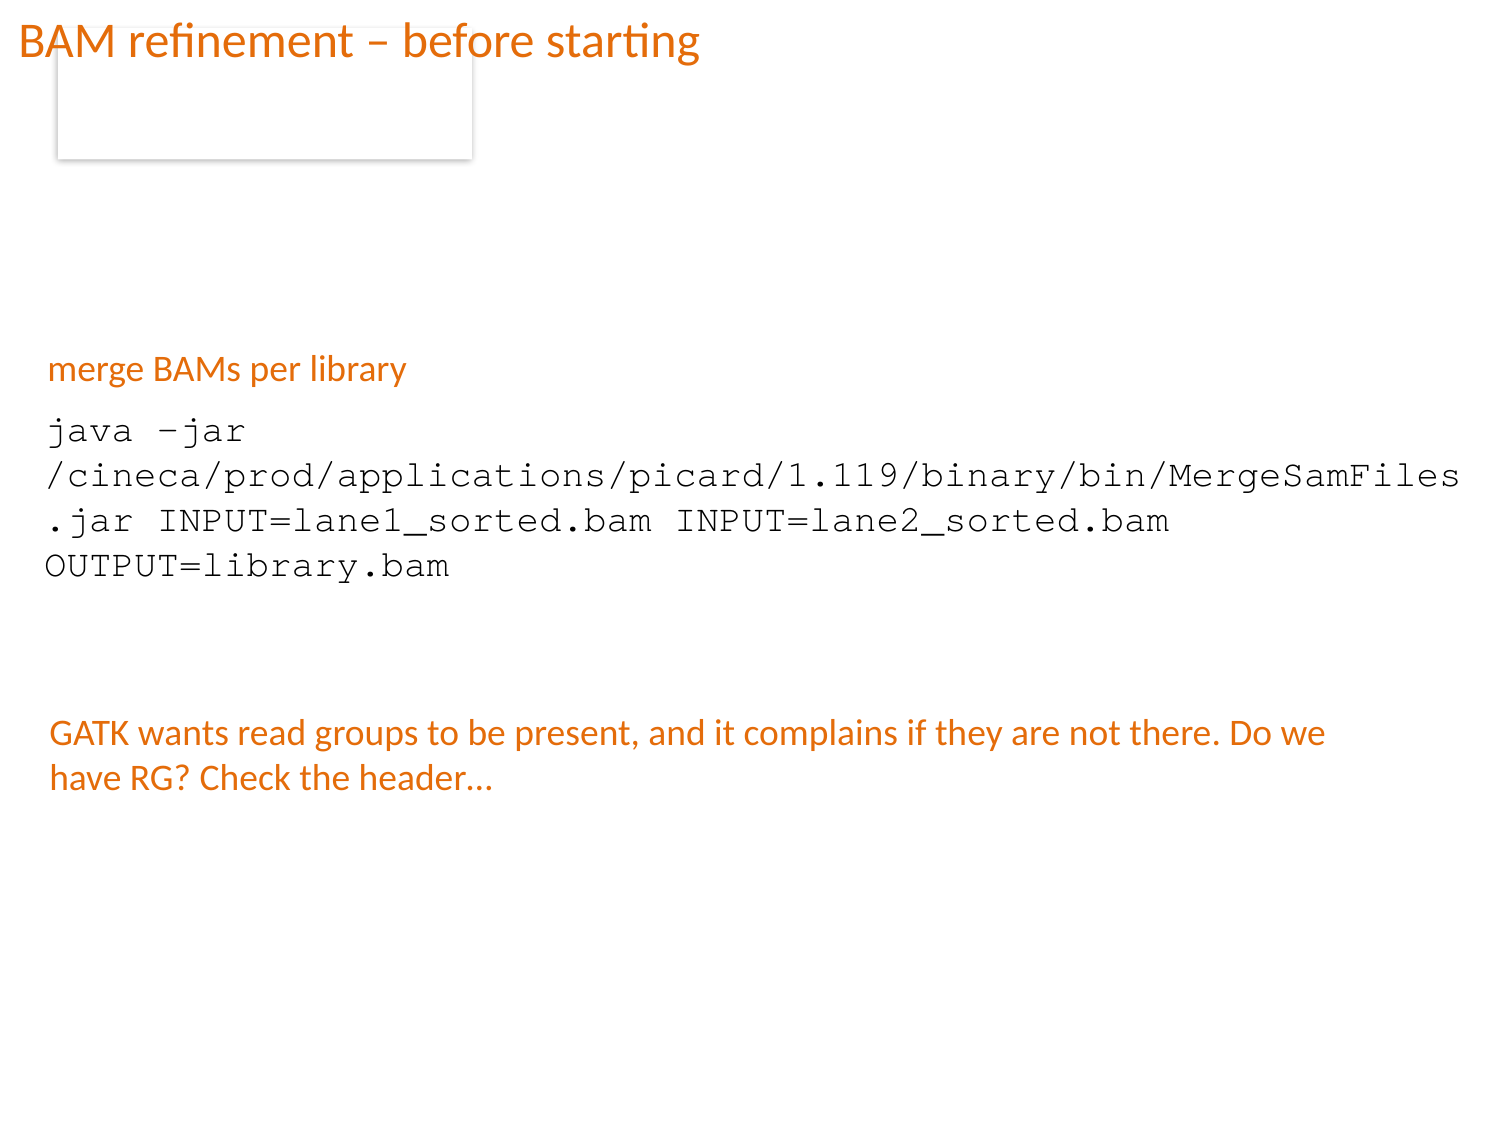

BAM refinement – before starting

merge BAMs per library
java -jar /cineca/prod/applications/picard/1.119/binary/bin/MergeSamFiles.jar INPUT=lane1_sorted.bam INPUT=lane2_sorted.bam OUTPUT=library.bam
GATK wants read groups to be present, and it complains if they are not there. Do we have RG? Check the header…